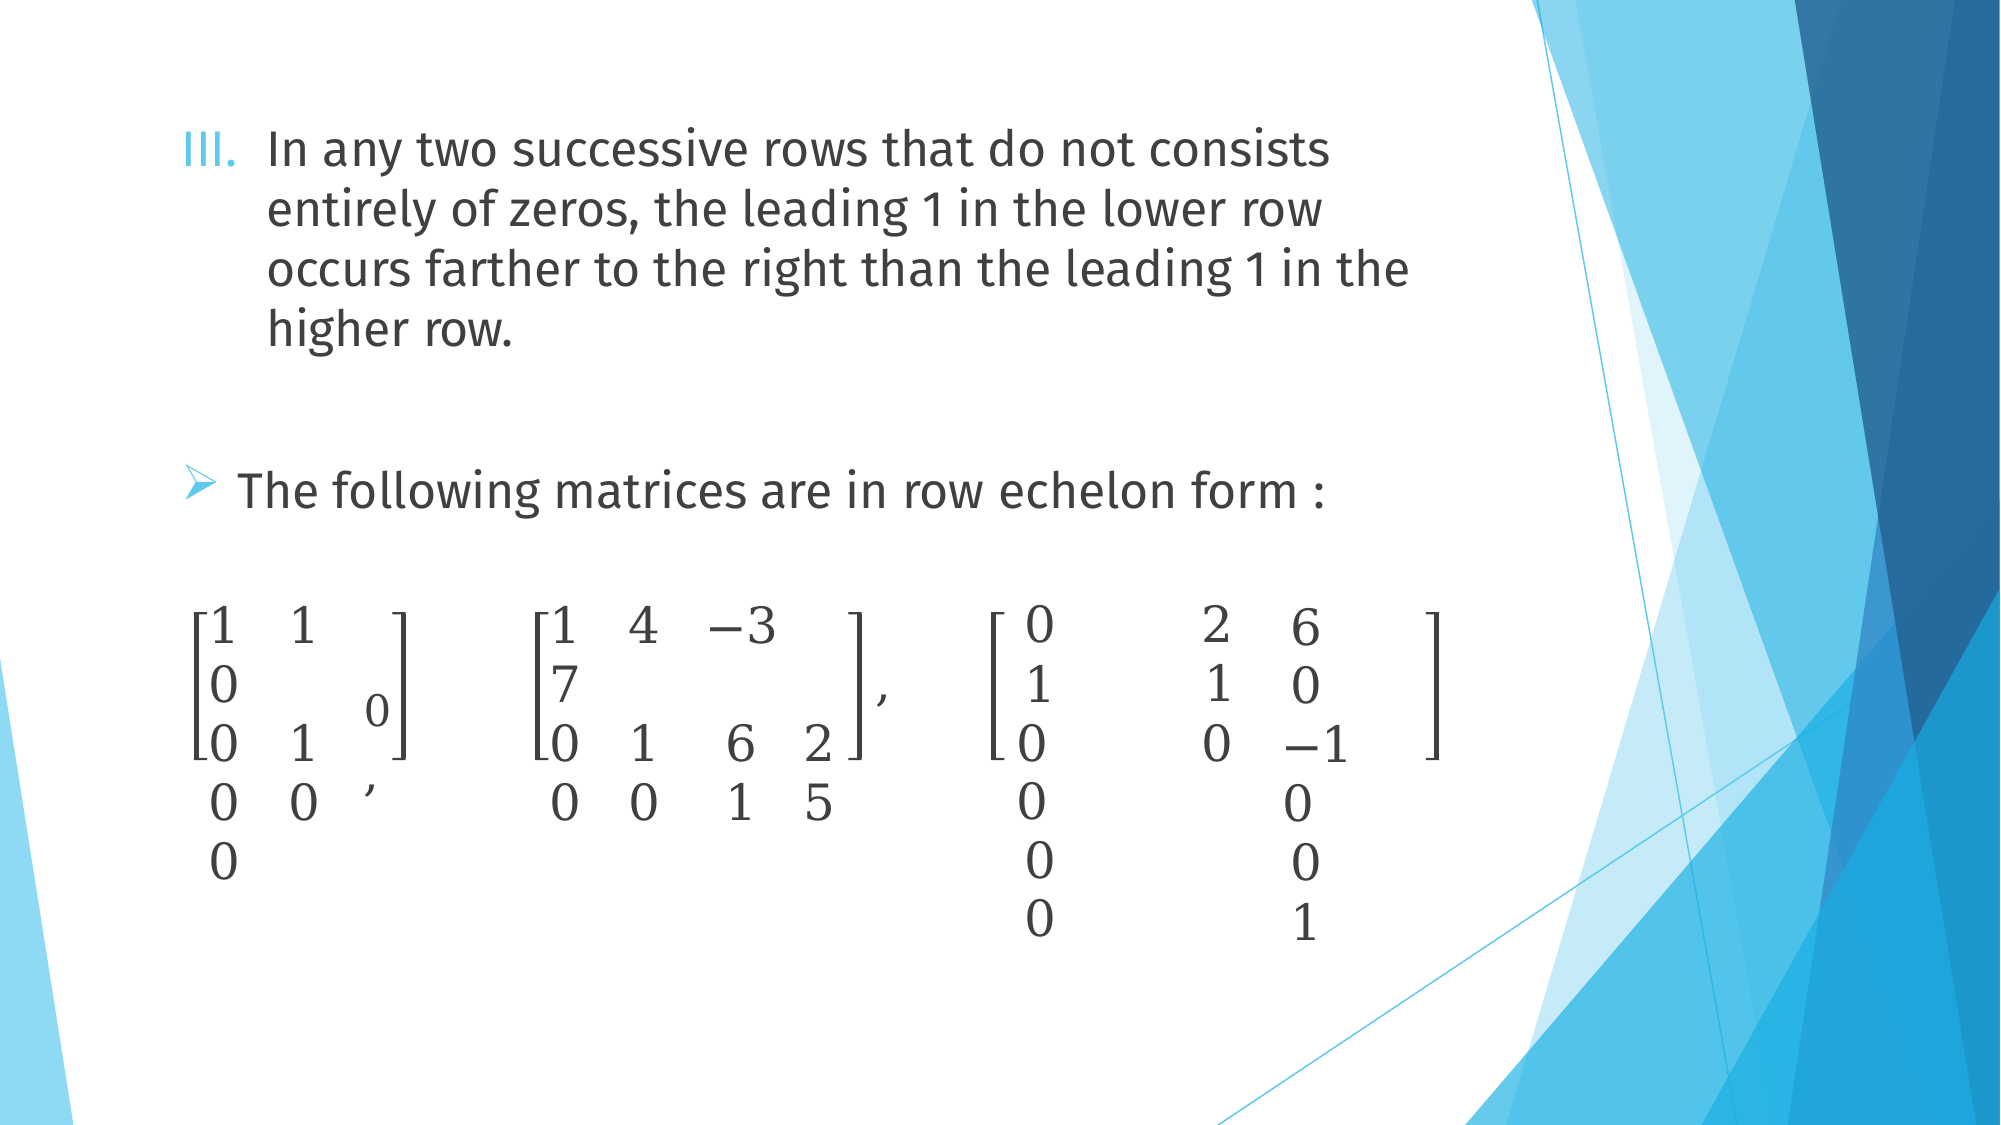

# III.	In any two successive rows that do not consists  entirely of zeros, the leading 1 in the lower row  occurs farther to the right than the leading 1 in the  higher row.
The following matrices are in row echelon form :
0	1
0	0
0	0
2
1
0
1	1	0
0	1
0	0	0
1	4	−3	7
0	1	6	2
0	0	1	5
6	0
−1	0
0	1

0	,
,